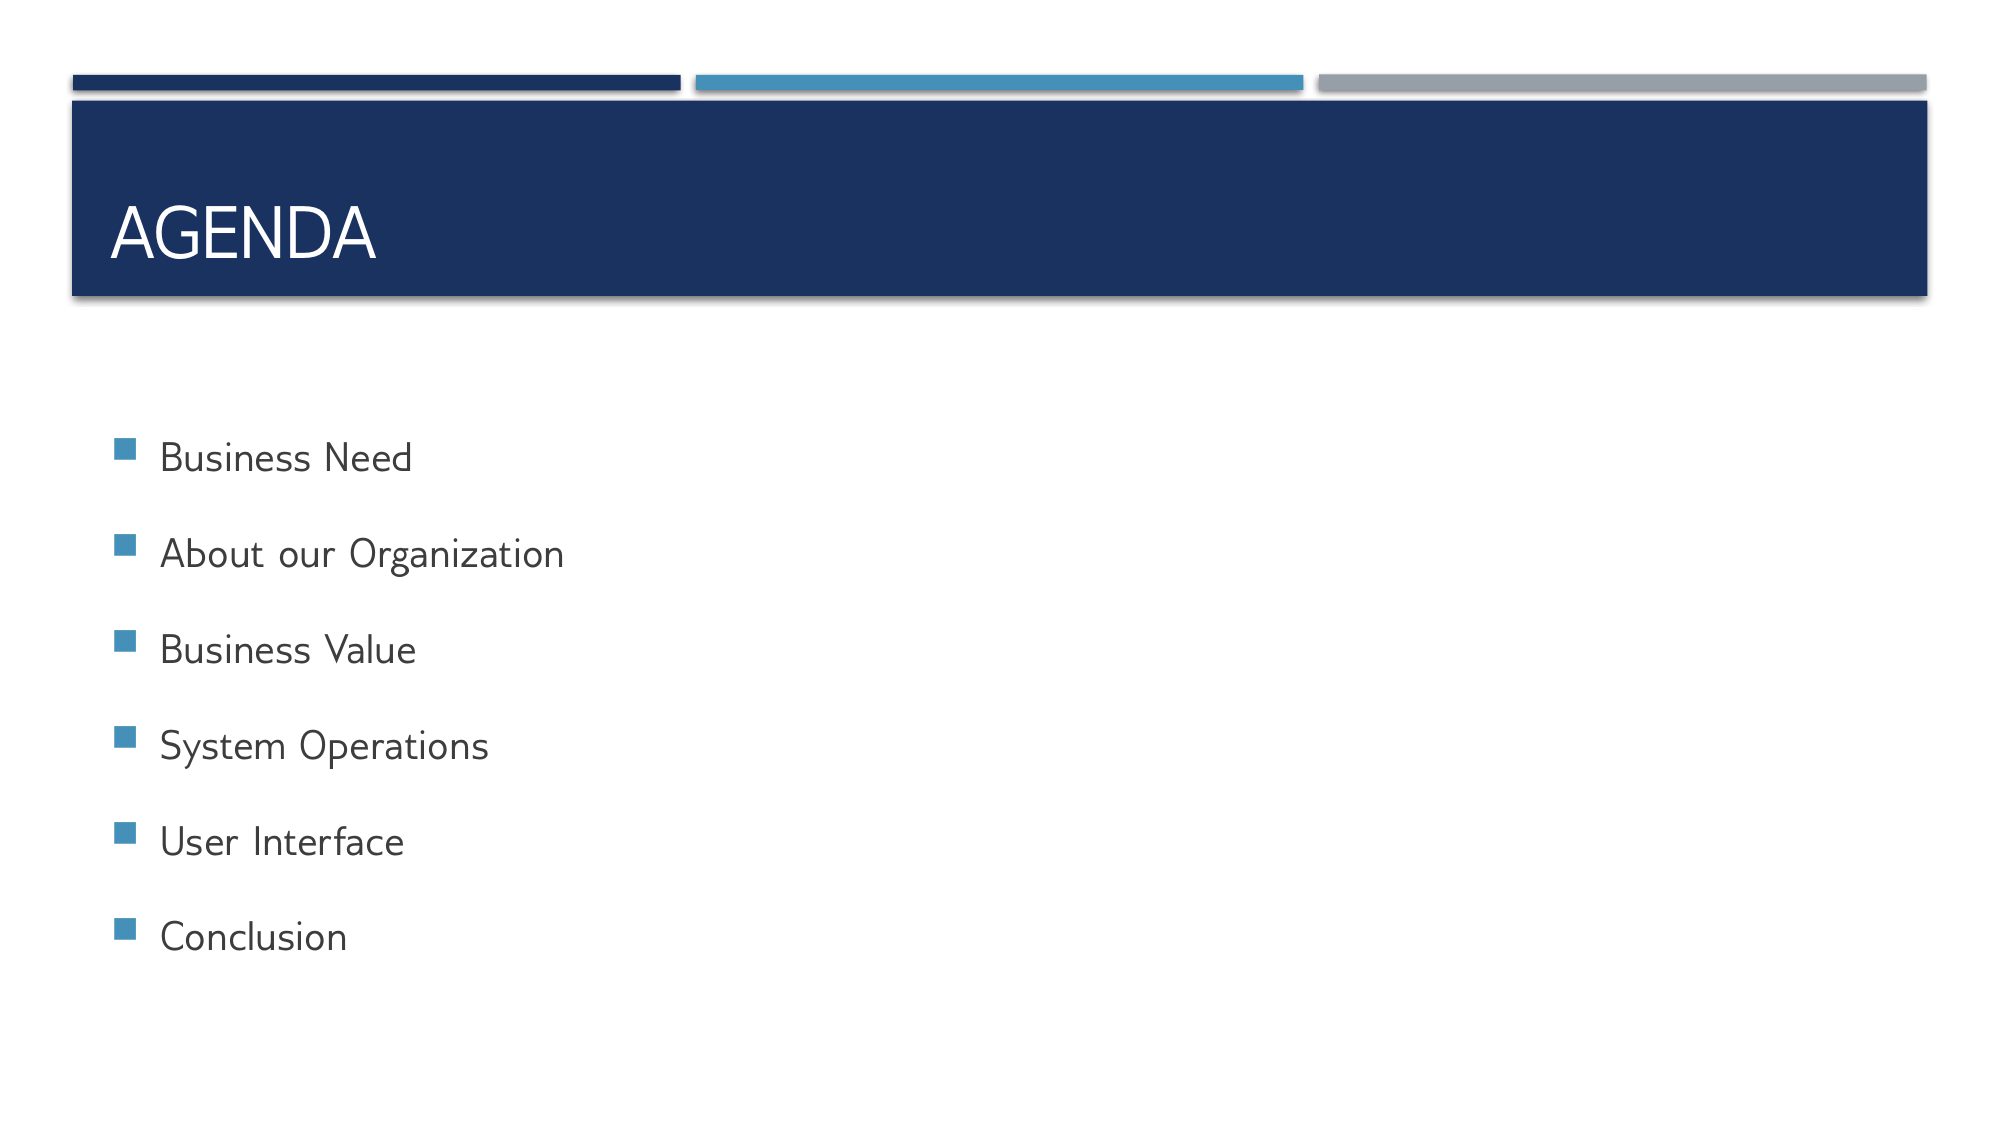

# AGENDA
Business Need
About our Organization
Business Value
System Operations
User Interface
Conclusion